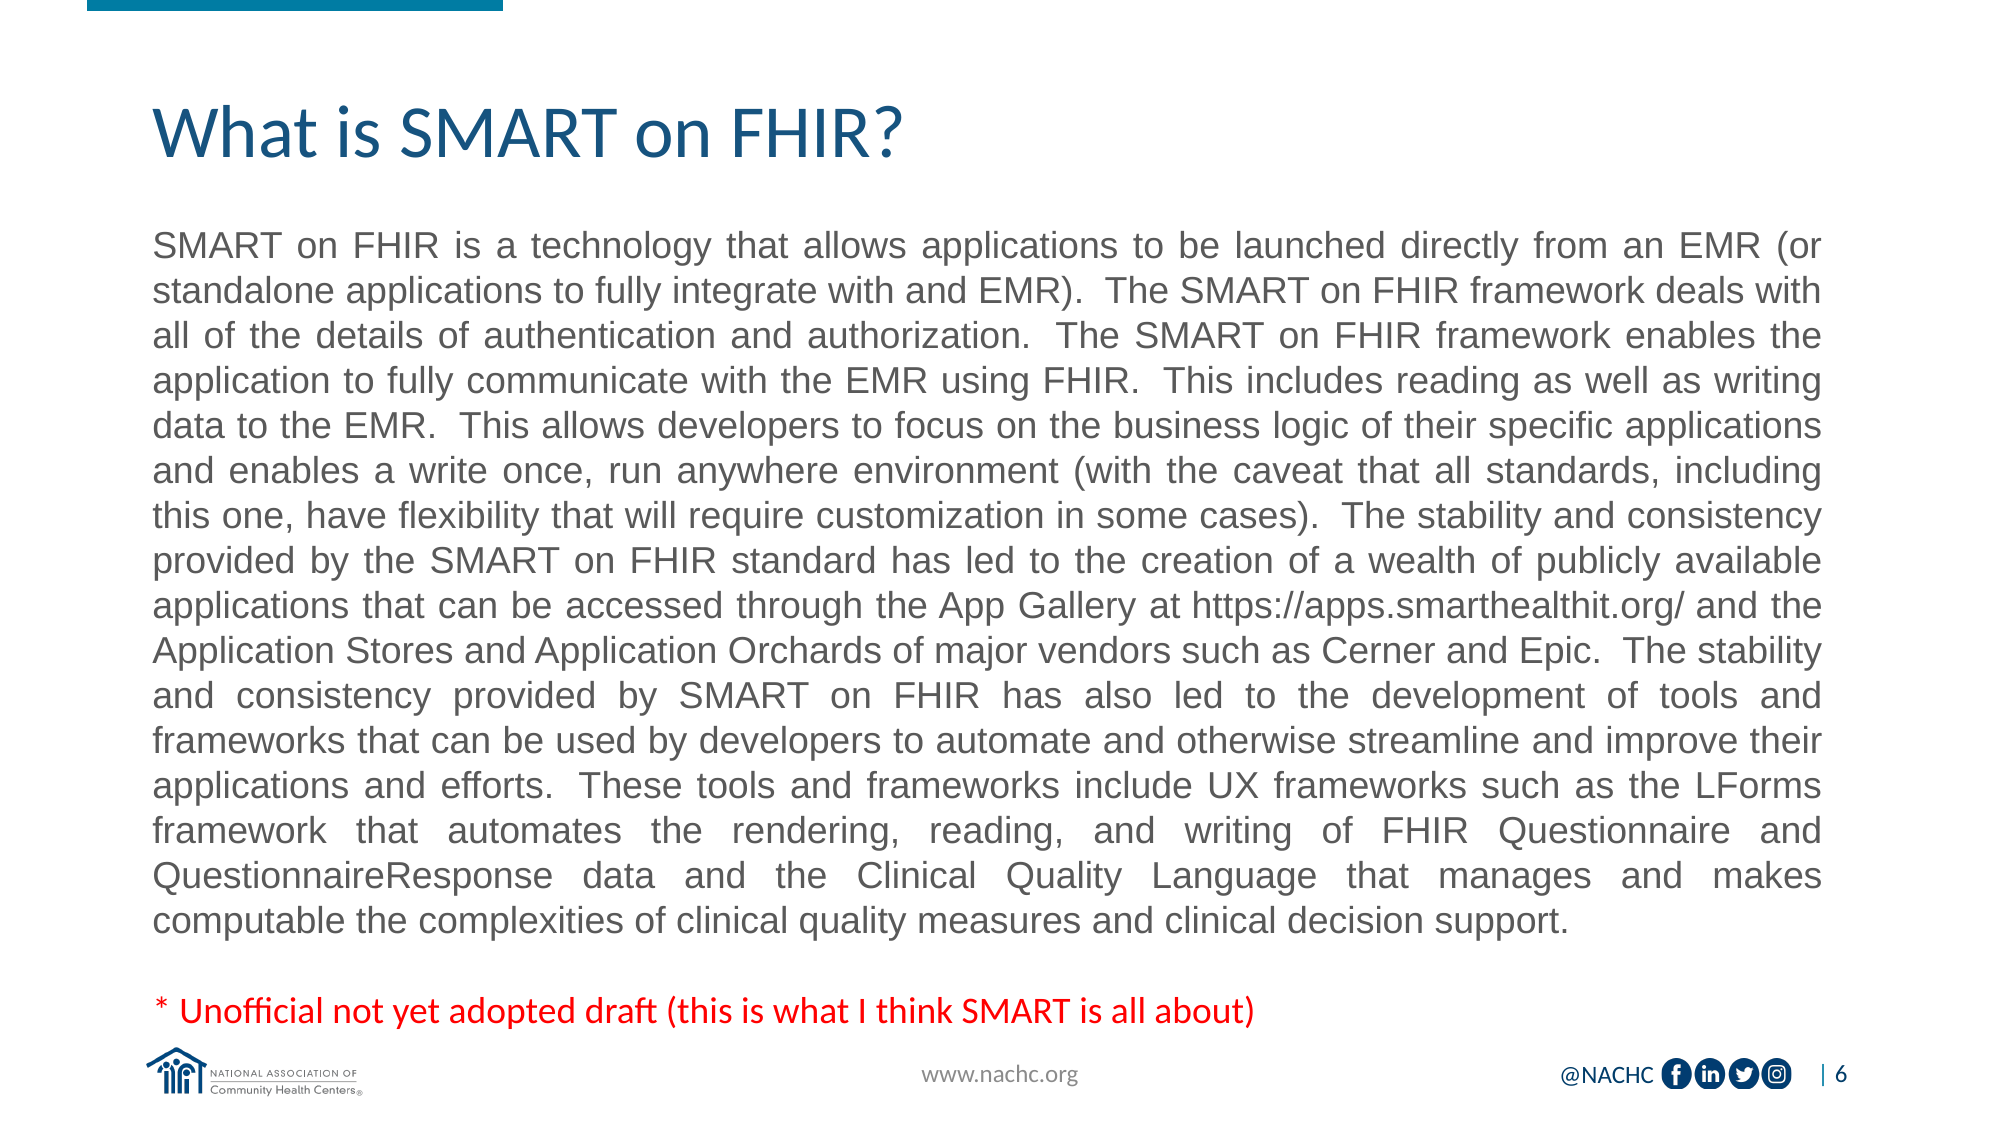

#
What is SMART on FHIR?
SMART on FHIR is a technology that allows applications to be launched directly from an EMR (or standalone applications to fully integrate with and EMR).  The SMART on FHIR framework deals with all of the details of authentication and authorization.  The SMART on FHIR framework enables the application to fully communicate with the EMR using FHIR.  This includes reading as well as writing data to the EMR.  This allows developers to focus on the business logic of their specific applications and enables a write once, run anywhere environment (with the caveat that all standards, including this one, have flexibility that will require customization in some cases).  The stability and consistency provided by the SMART on FHIR standard has led to the creation of a wealth of publicly available applications that can be accessed through the App Gallery at https://apps.smarthealthit.org/ and the Application Stores and Application Orchards of major vendors such as Cerner and Epic.  The stability and consistency provided by SMART on FHIR has also led to the development of tools and frameworks that can be used by developers to automate and otherwise streamline and improve their applications and efforts.  These tools and frameworks include UX frameworks such as the LForms framework that automates the rendering, reading, and writing of FHIR Questionnaire and QuestionnaireResponse data and the Clinical Quality Language that manages and makes computable the complexities of clinical quality measures and clinical decision support.

* Unofficial not yet adopted draft (this is what I think SMART is all about)
www.nachc.org
| 6